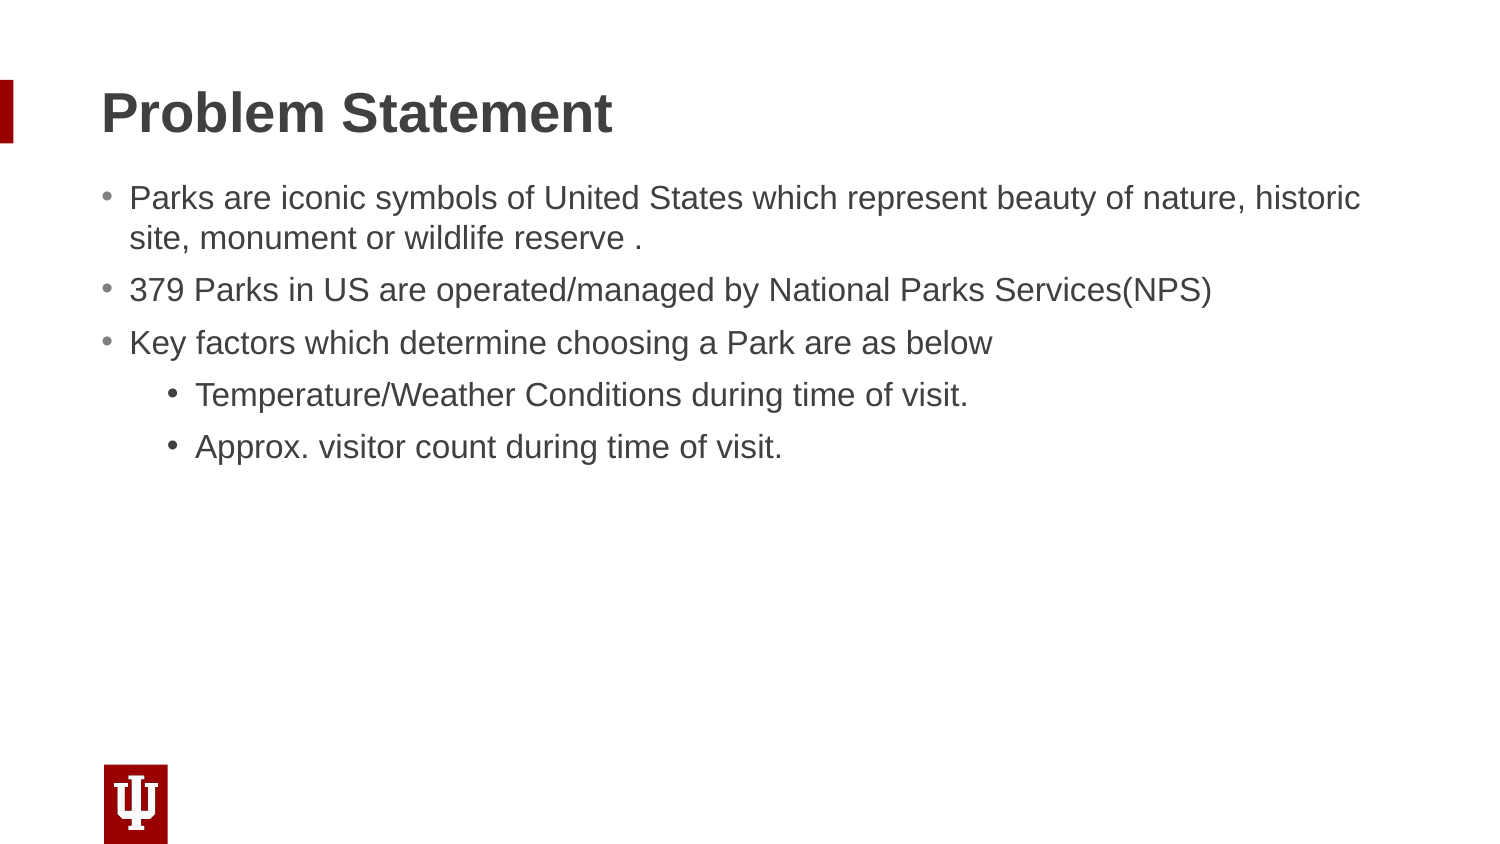

# Problem Statement
Parks are iconic symbols of United States which represent beauty of nature, historic site, monument or wildlife reserve .
379 Parks in US are operated/managed by National Parks Services(NPS)
Key factors which determine choosing a Park are as below
Temperature/Weather Conditions during time of visit.
Approx. visitor count during time of visit.